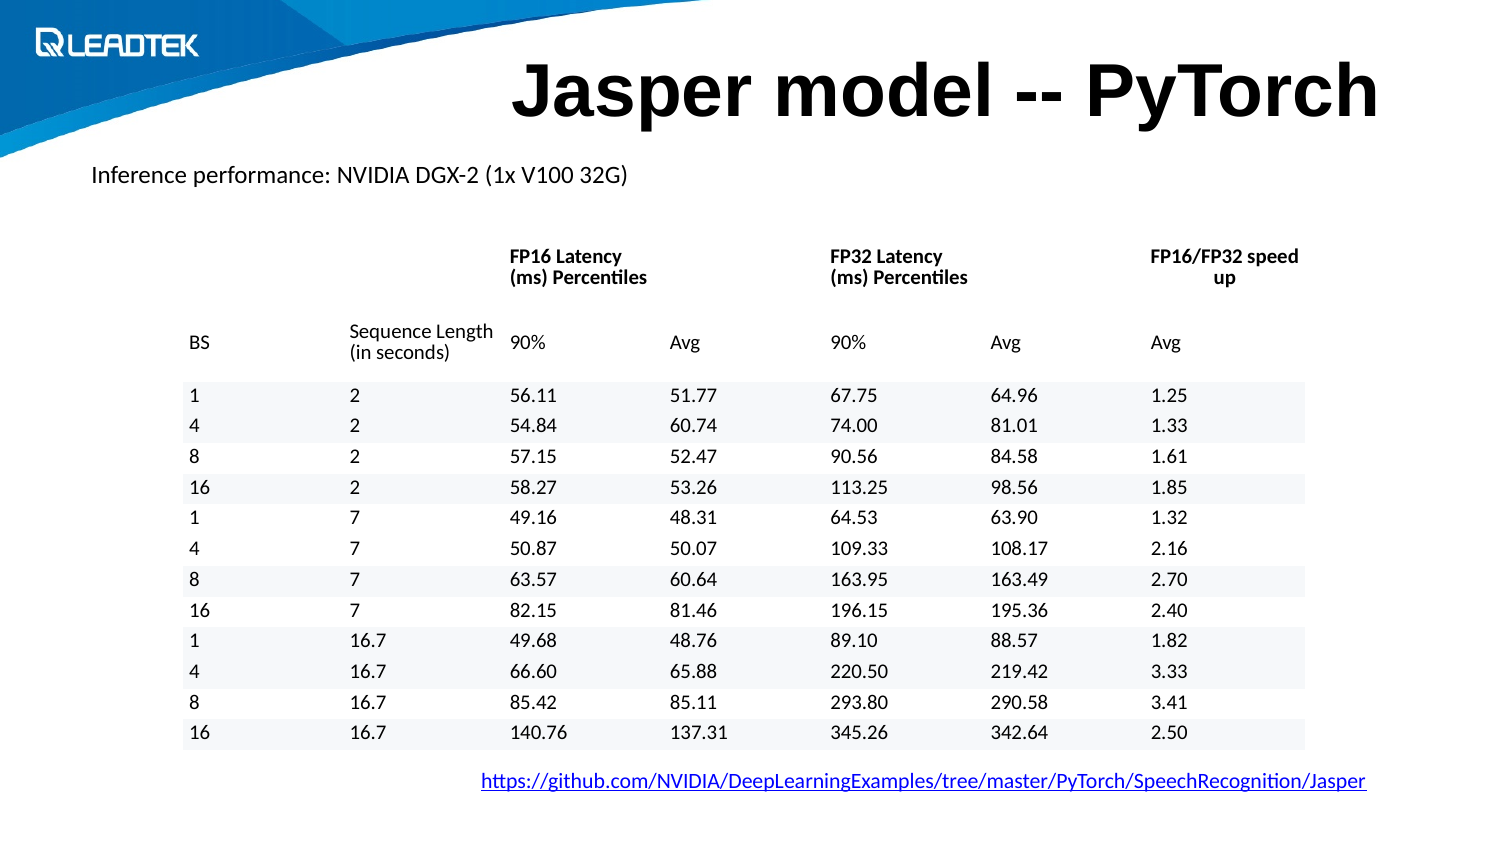

# Jasper model -- PyTorch
Inference performance: NVIDIA DGX-2 (1x V100 32G)
|  |  | FP16 Latency (ms) Percentiles |  | FP32 Latency (ms) Percentiles |  | FP16/FP32 speed up |
| --- | --- | --- | --- | --- | --- | --- |
| BS | Sequence Length (in seconds) | 90% | Avg | 90% | Avg | Avg |
| 1 | 2 | 56.11 | 51.77 | 67.75 | 64.96 | 1.25 |
| 4 | 2 | 54.84 | 60.74 | 74.00 | 81.01 | 1.33 |
| 8 | 2 | 57.15 | 52.47 | 90.56 | 84.58 | 1.61 |
| 16 | 2 | 58.27 | 53.26 | 113.25 | 98.56 | 1.85 |
| 1 | 7 | 49.16 | 48.31 | 64.53 | 63.90 | 1.32 |
| 4 | 7 | 50.87 | 50.07 | 109.33 | 108.17 | 2.16 |
| 8 | 7 | 63.57 | 60.64 | 163.95 | 163.49 | 2.70 |
| 16 | 7 | 82.15 | 81.46 | 196.15 | 195.36 | 2.40 |
| 1 | 16.7 | 49.68 | 48.76 | 89.10 | 88.57 | 1.82 |
| 4 | 16.7 | 66.60 | 65.88 | 220.50 | 219.42 | 3.33 |
| 8 | 16.7 | 85.42 | 85.11 | 293.80 | 290.58 | 3.41 |
| 16 | 16.7 | 140.76 | 137.31 | 345.26 | 342.64 | 2.50 |
https://github.com/NVIDIA/DeepLearningExamples/tree/master/PyTorch/SpeechRecognition/Jasper